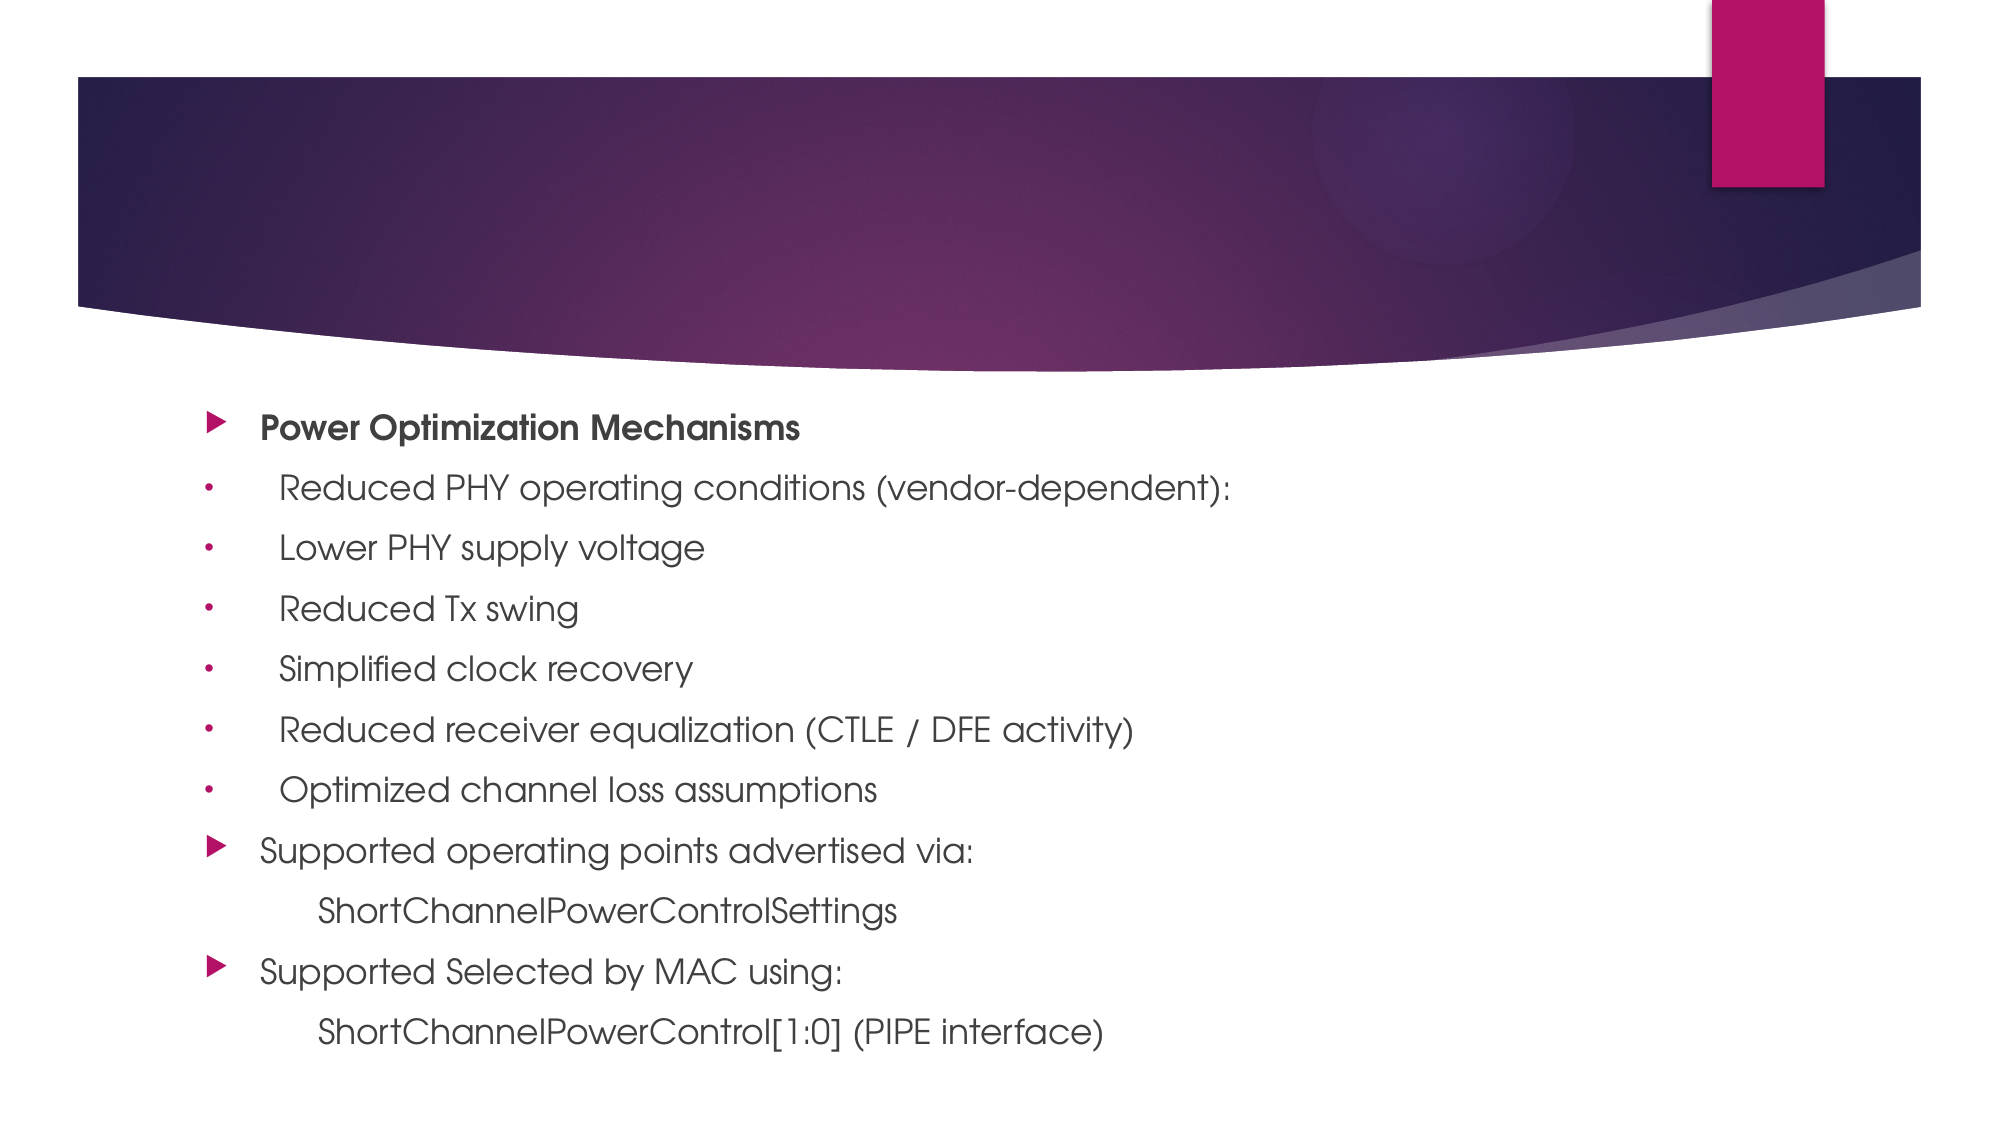

#
Power Optimization Mechanisms
  Reduced PHY operating conditions (vendor-dependent):
  Lower PHY supply voltage
  Reduced Tx swing
  Simplified clock recovery
  Reduced receiver equalization (CTLE / DFE activity)
  Optimized channel loss assumptions
Supported operating points advertised via:
            ShortChannelPowerControlSettings
Supported Selected by MAC using:
            ShortChannelPowerControl[1:0] (PIPE interface)